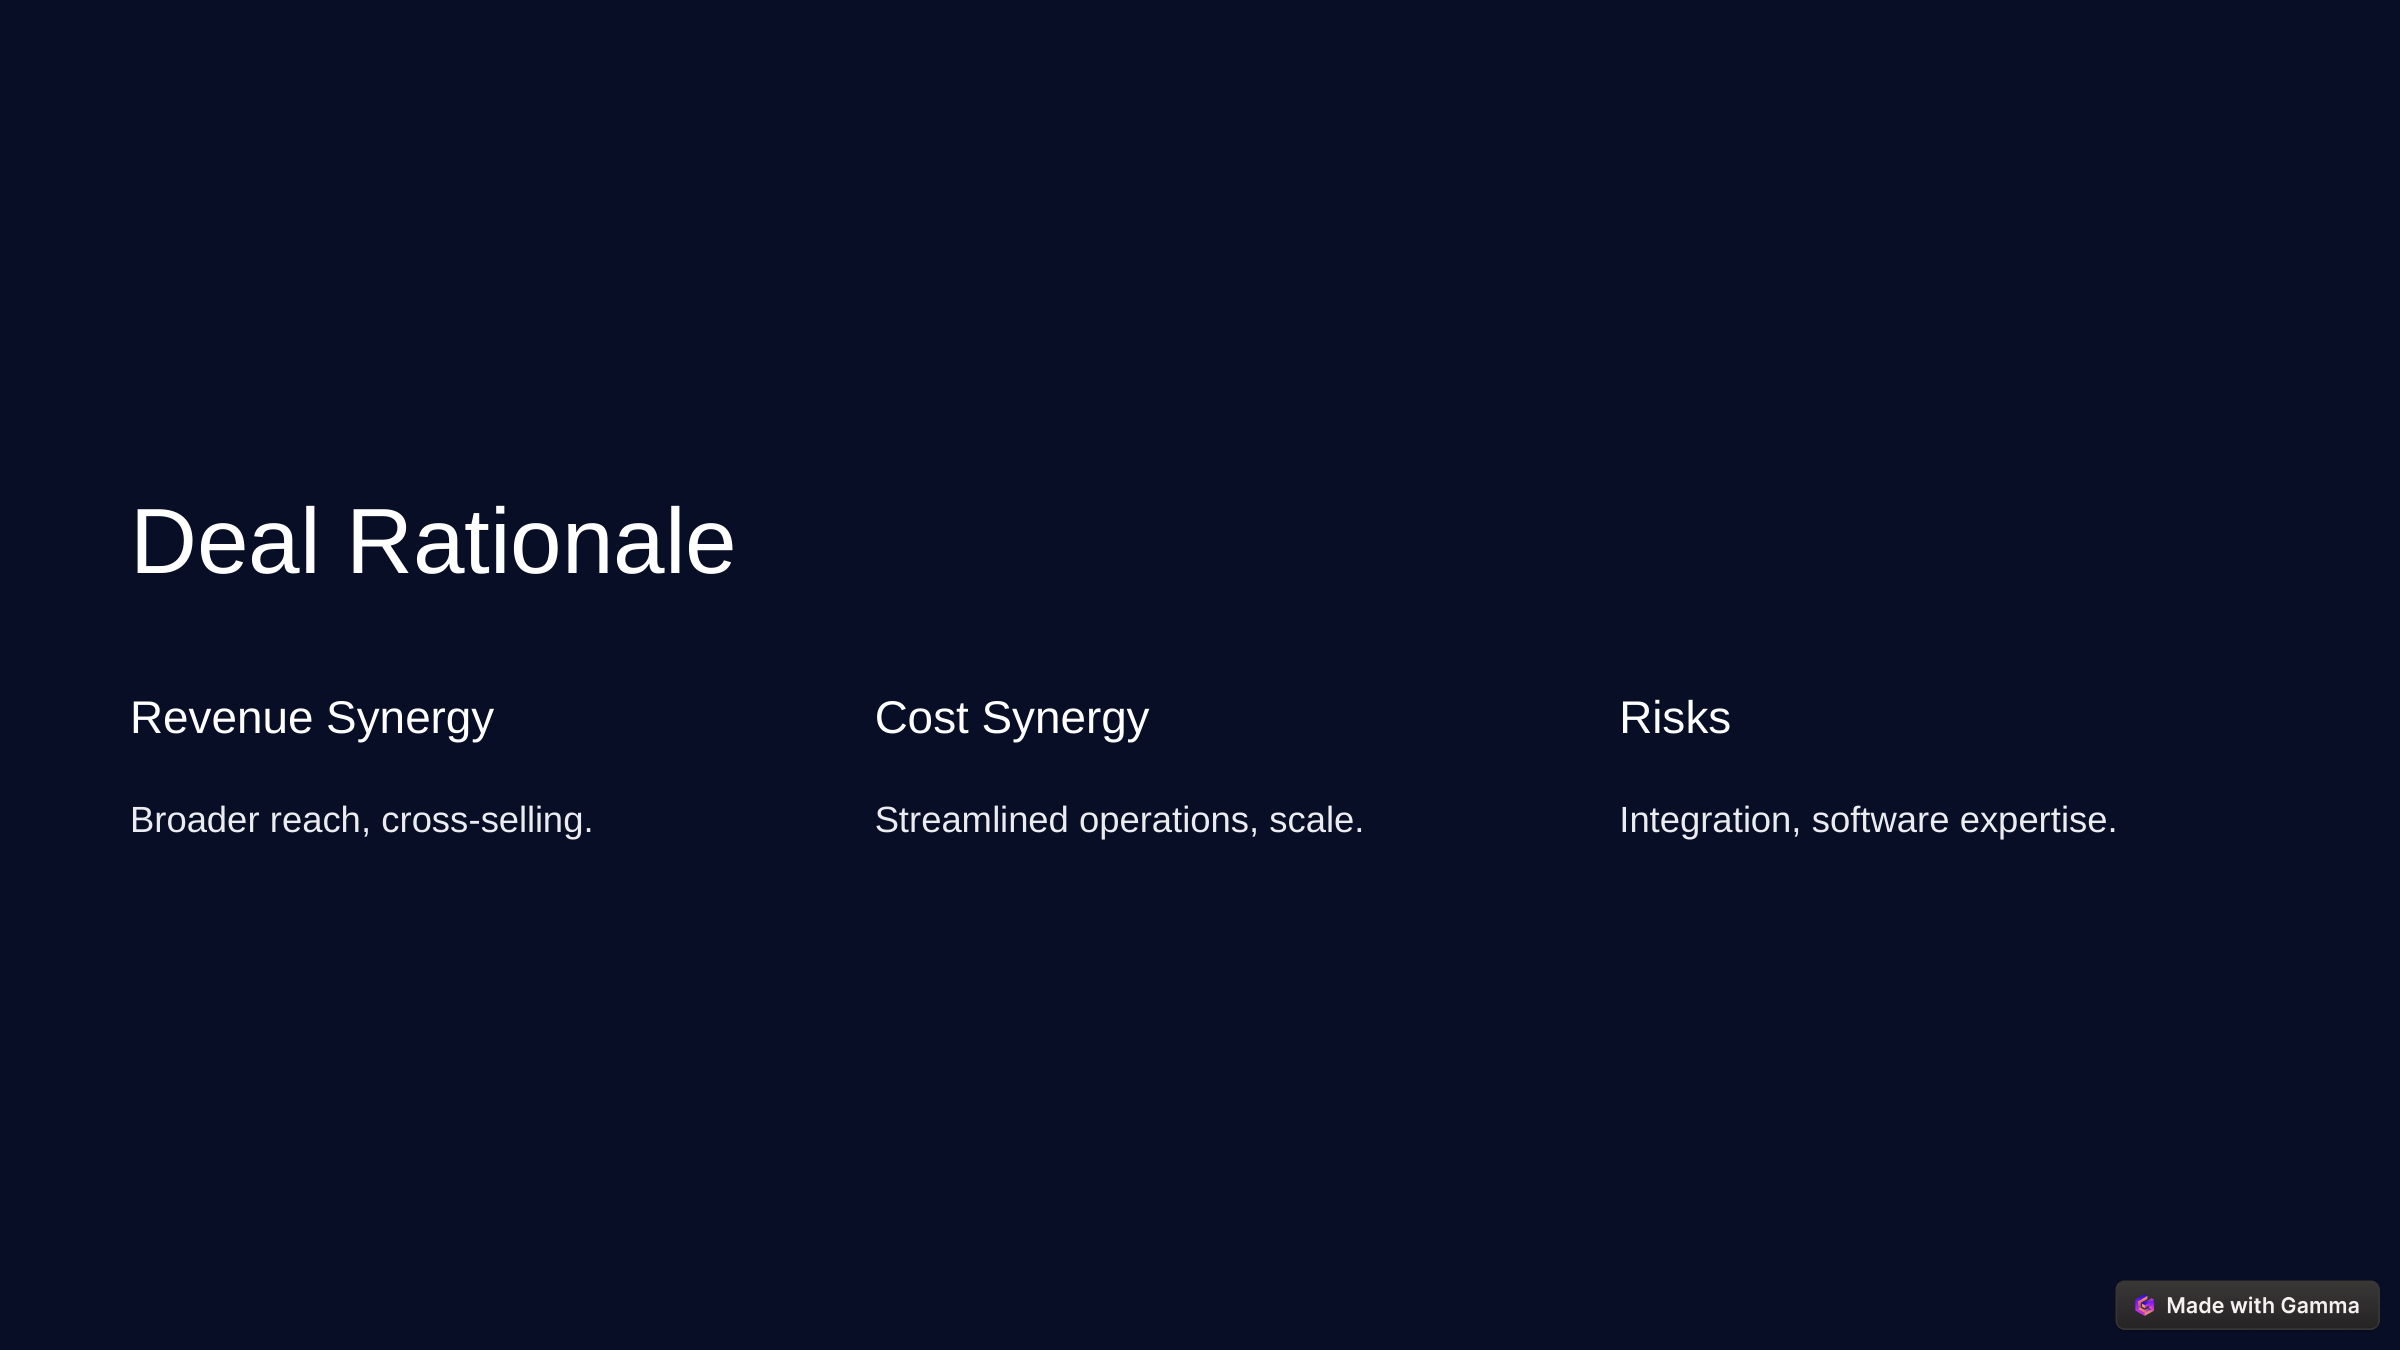

Deal Rationale
Revenue Synergy
Cost Synergy
Risks
Broader reach, cross-selling.
Streamlined operations, scale.
Integration, software expertise.